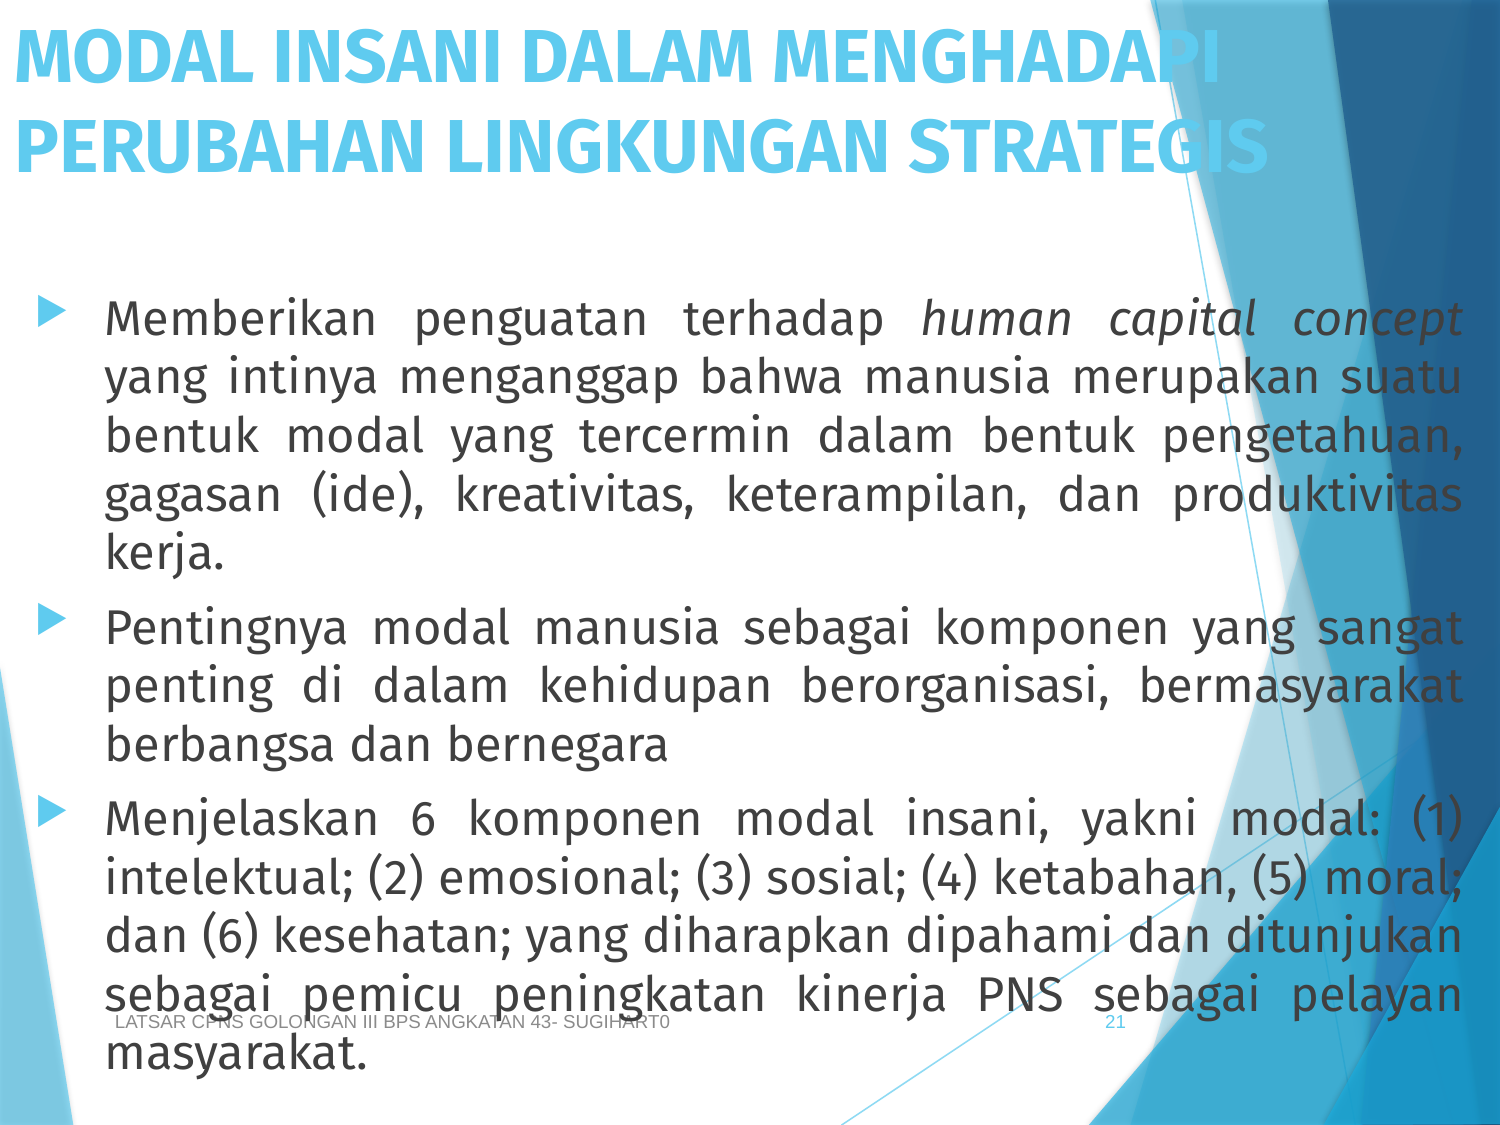

# MODAL INSANI DALAM MENGHADAPI PERUBAHAN LINGKUNGAN STRATEGIS
Memberikan penguatan terhadap human capital concept yang intinya menganggap bahwa manusia merupakan suatu bentuk modal yang tercermin dalam bentuk pengetahuan, gagasan (ide), kreativitas, keterampilan, dan produktivitas kerja.
Pentingnya modal manusia sebagai komponen yang sangat penting di dalam kehidupan berorganisasi, bermasyarakat berbangsa dan bernegara
Menjelaskan 6 komponen modal insani, yakni modal: (1) intelektual; (2) emosional; (3) sosial; (4) ketabahan, (5) moral; dan (6) kesehatan; yang diharapkan dipahami dan ditunjukan sebagai pemicu peningkatan kinerja PNS sebagai pelayan masyarakat.
LATSAR CPNS GOLONGAN III BPS ANGKATAN 43- SUGIHART0
21